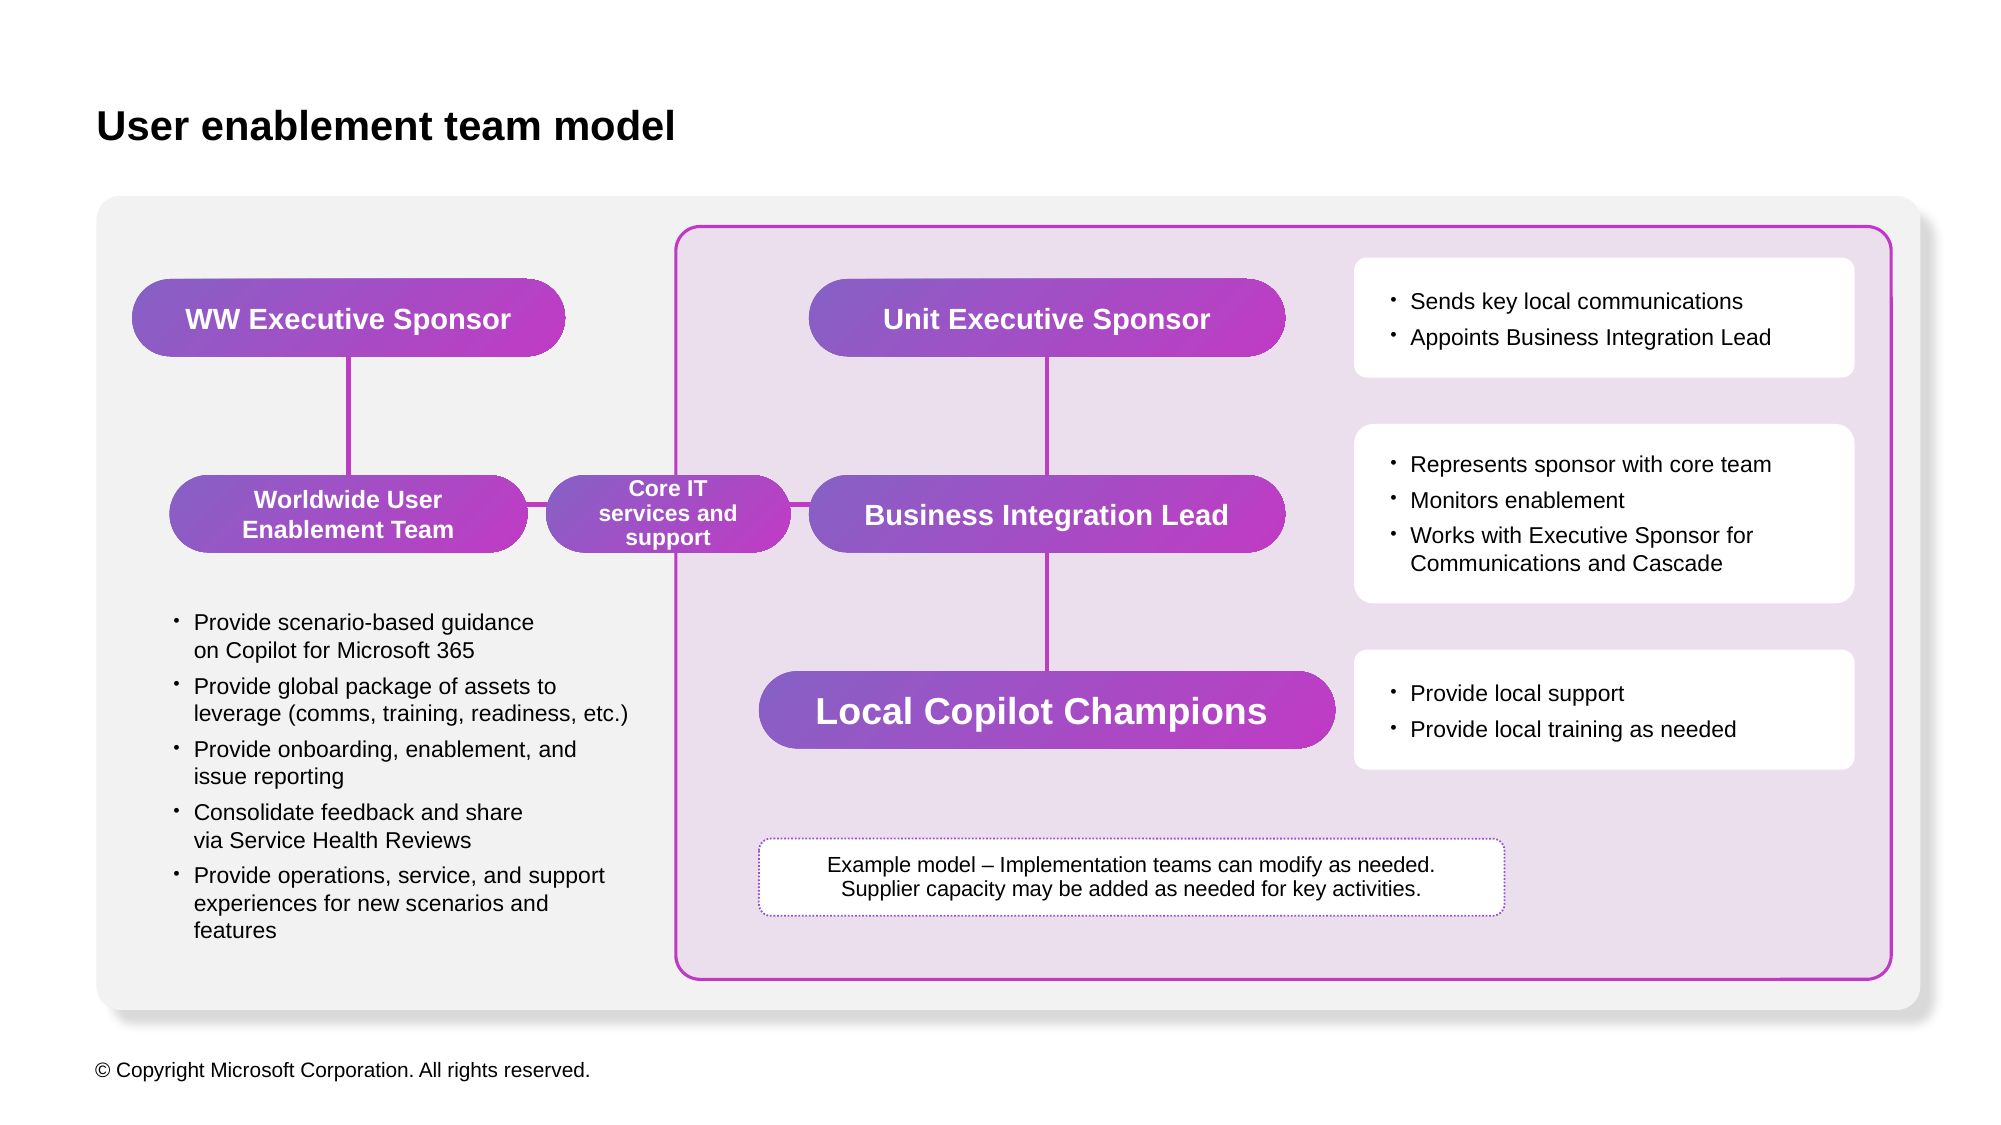

# User enablement team model

Sends key local communications
Appoints Business Integration Lead
WW Executive Sponsor
Unit Executive Sponsor

Represents sponsor with core team
Monitors enablement
Works with Executive Sponsor for Communications and Cascade
Worldwide User Enablement Team
Core IT services and support
Business Integration Lead
Provide scenario-based guidance
on Copilot for Microsoft 365
Provide global package of assets to leverage (comms, training, readiness, etc.)
Provide onboarding, enablement, and
issue reporting
Consolidate feedback and share
via Service Health Reviews
Provide operations, service, and support experiences for new scenarios and features

Provide local support
Provide local training as needed
Local Copilot Champions
Example model – Implementation teams can modify as needed.
Supplier capacity may be added as needed for key activities.
© Copyright Microsoft Corporation. All rights reserved.